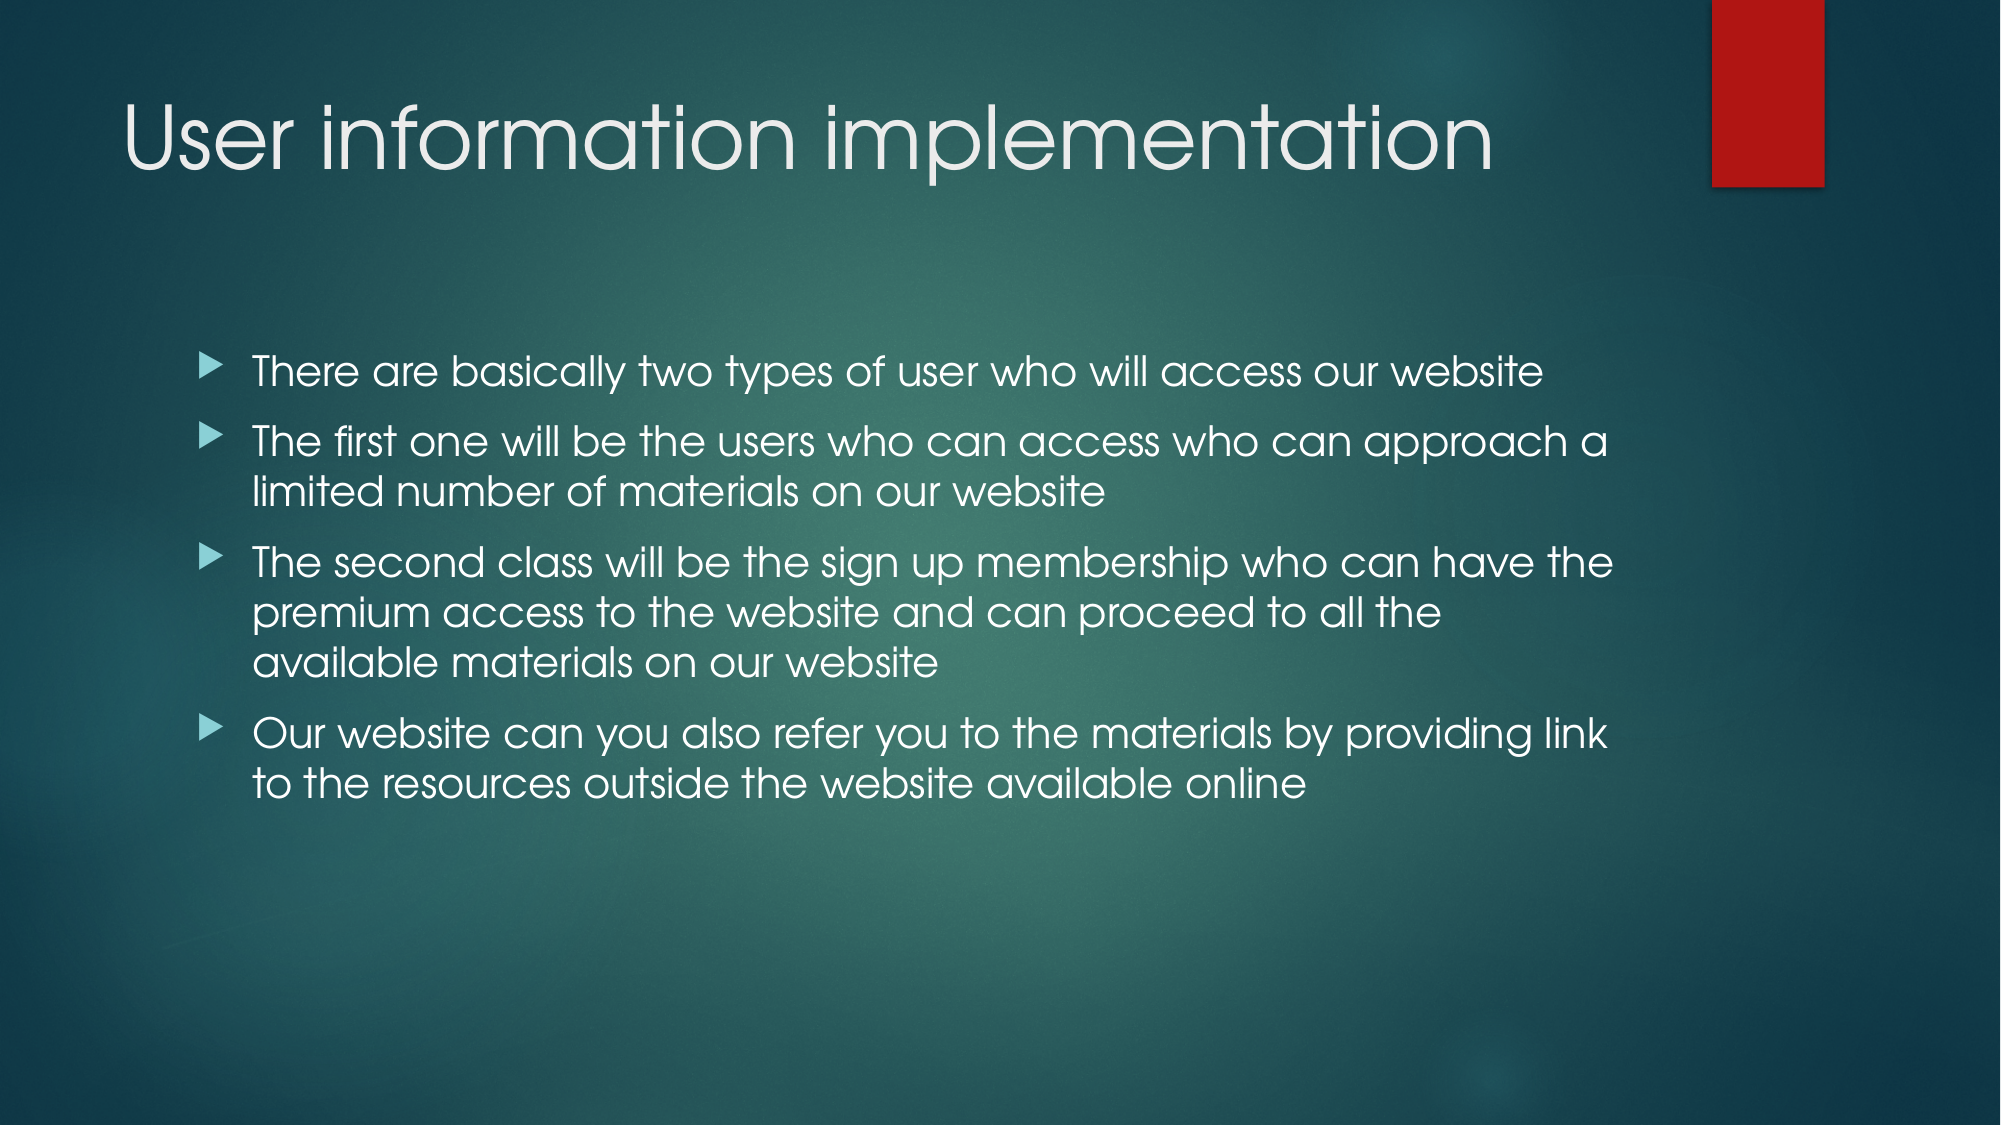

# User information implementation
There are basically two types of user who will access our website
The first one will be the users who can access who can approach a limited number of materials on our website
The second class will be the sign up membership who can have the premium access to the website and can proceed to all the available materials on our website
Our website can you also refer you to the materials by providing link to the resources outside the website available online